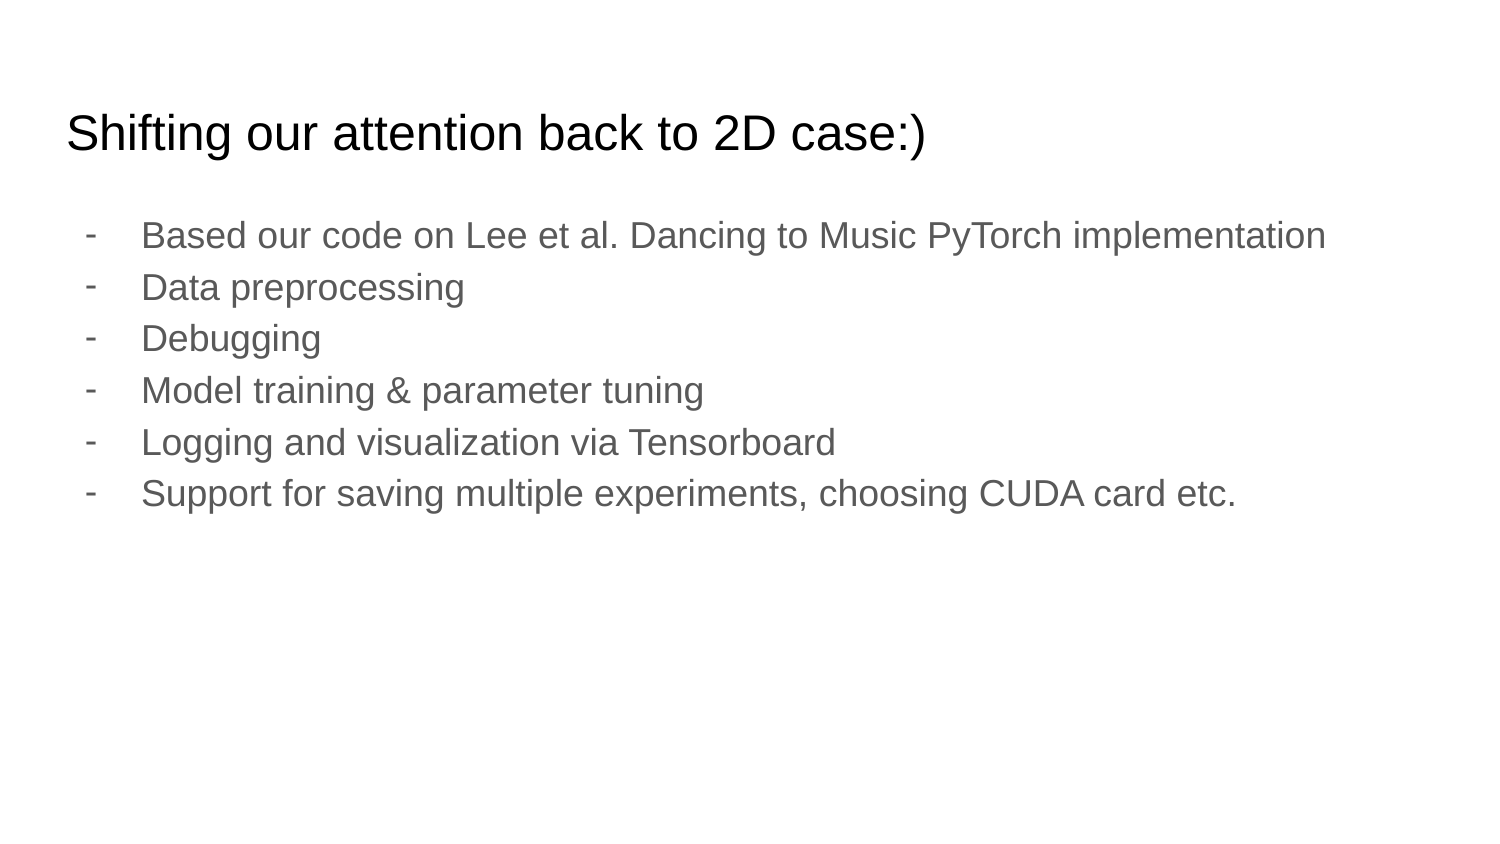

# Shifting our attention back to 2D case:)
Based our code on Lee et al. Dancing to Music PyTorch implementation
Data preprocessing
Debugging
Model training & parameter tuning
Logging and visualization via Tensorboard
Support for saving multiple experiments, choosing CUDA card etc.